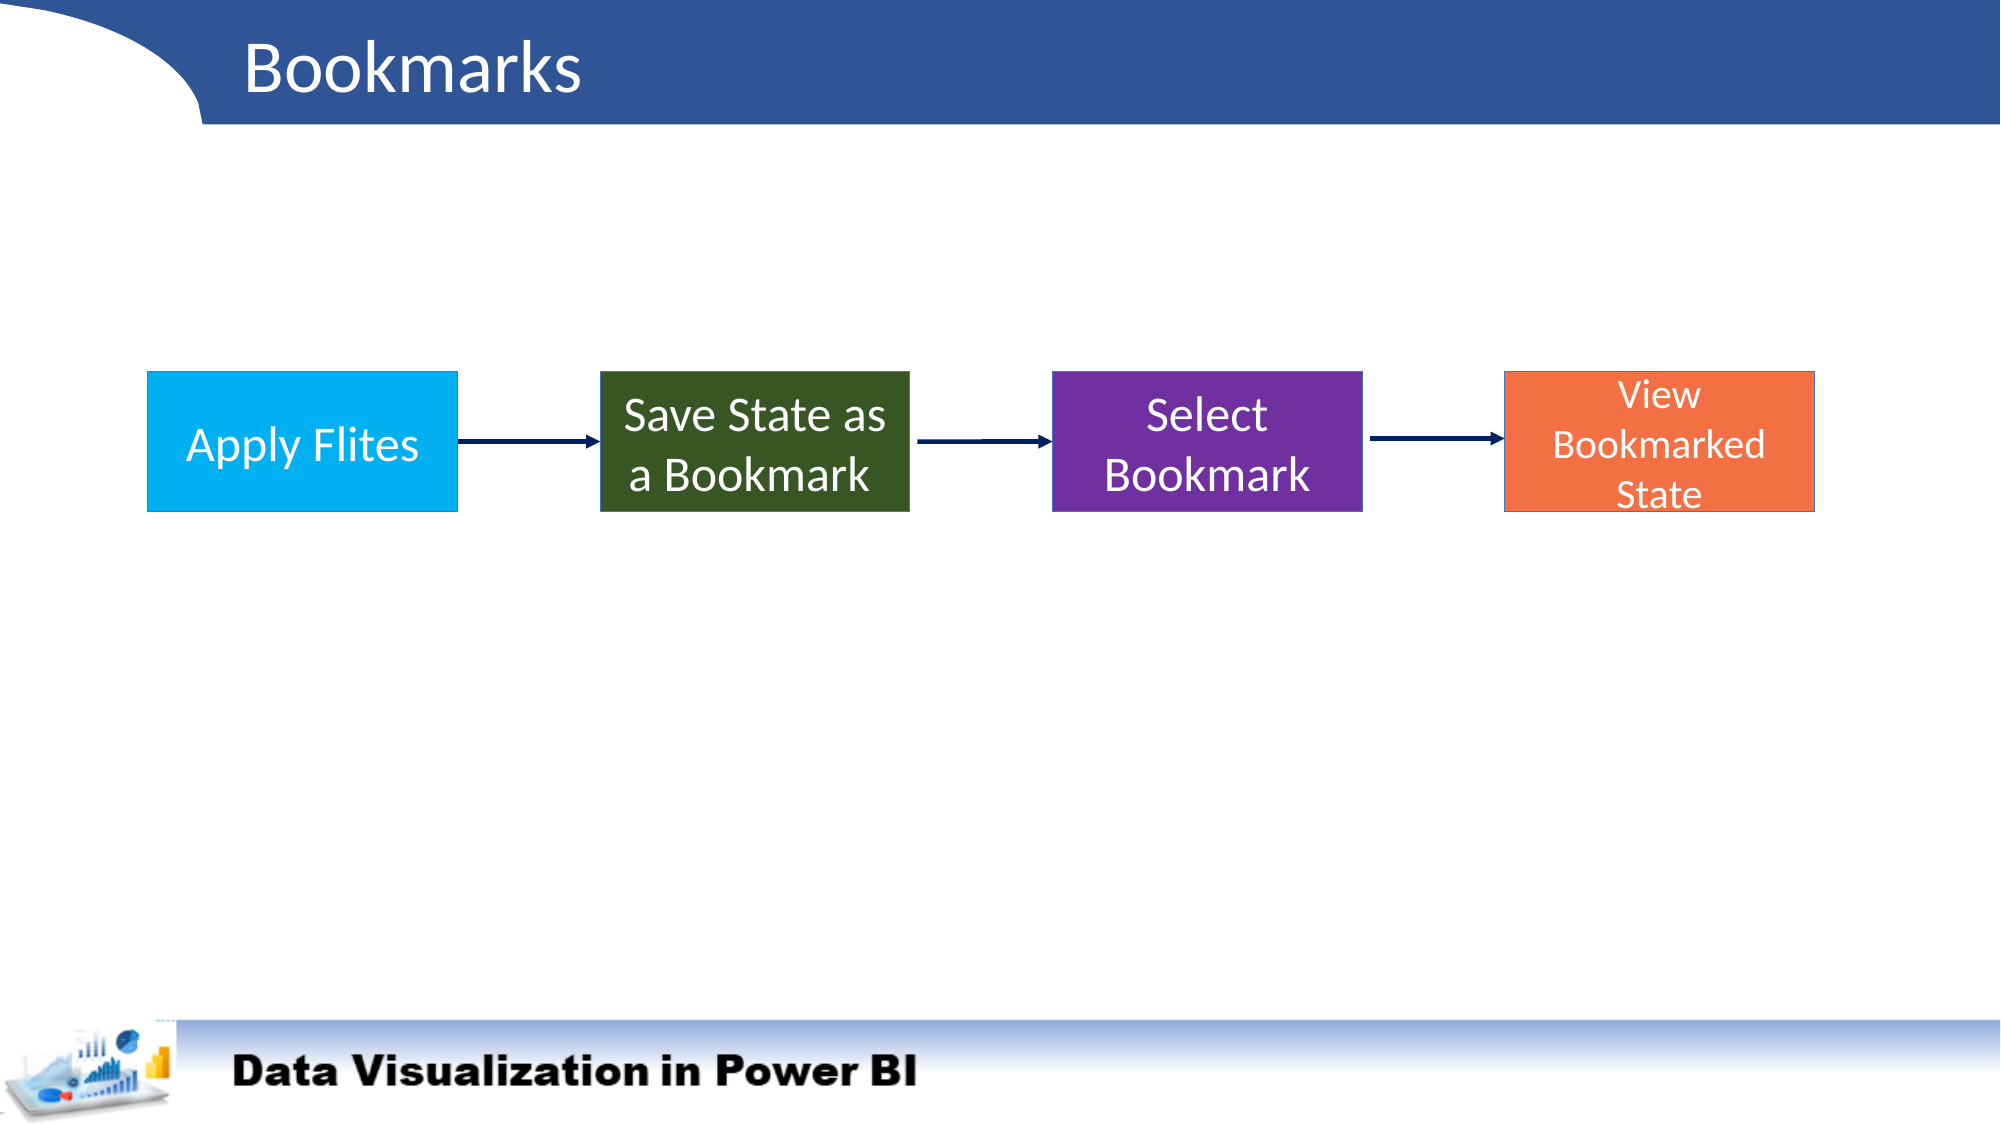

Bookmarks
Apply Flites
Save State as a Bookmark
Select Bookmark
View Bookmarked State